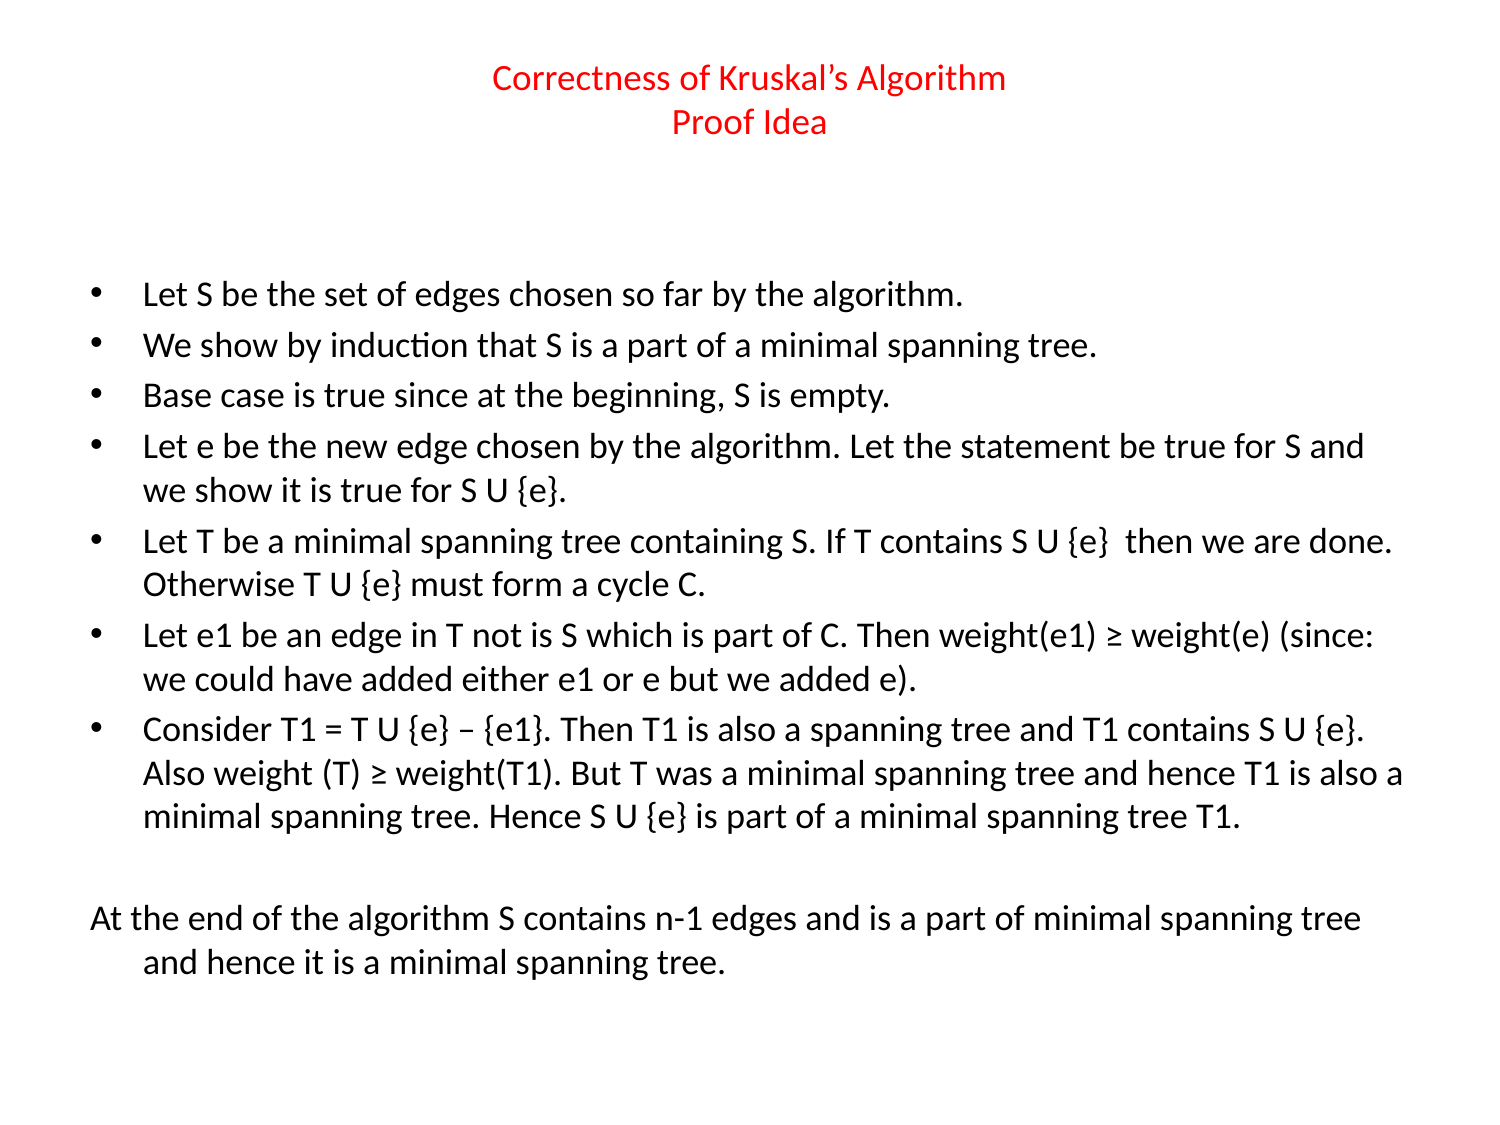

# Correctness of Kruskal’s Algorithm Proof Idea
Let S be the set of edges chosen so far by the algorithm.
We show by induction that S is a part of a minimal spanning tree.
Base case is true since at the beginning, S is empty.
Let e be the new edge chosen by the algorithm. Let the statement be true for S and we show it is true for S U {e}.
Let T be a minimal spanning tree containing S. If T contains S U {e}  then we are done. Otherwise T U {e} must form a cycle C.
Let e1 be an edge in T not is S which is part of C. Then weight(e1) ≥ weight(e) (since: we could have added either e1 or e but we added e).
Consider T1 = T U {e} – {e1}. Then T1 is also a spanning tree and T1 contains S U {e}. Also weight (T) ≥ weight(T1). But T was a minimal spanning tree and hence T1 is also a minimal spanning tree. Hence S U {e} is part of a minimal spanning tree T1.

At the end of the algorithm S contains n-1 edges and is a part of minimal spanning tree and hence it is a minimal spanning tree.